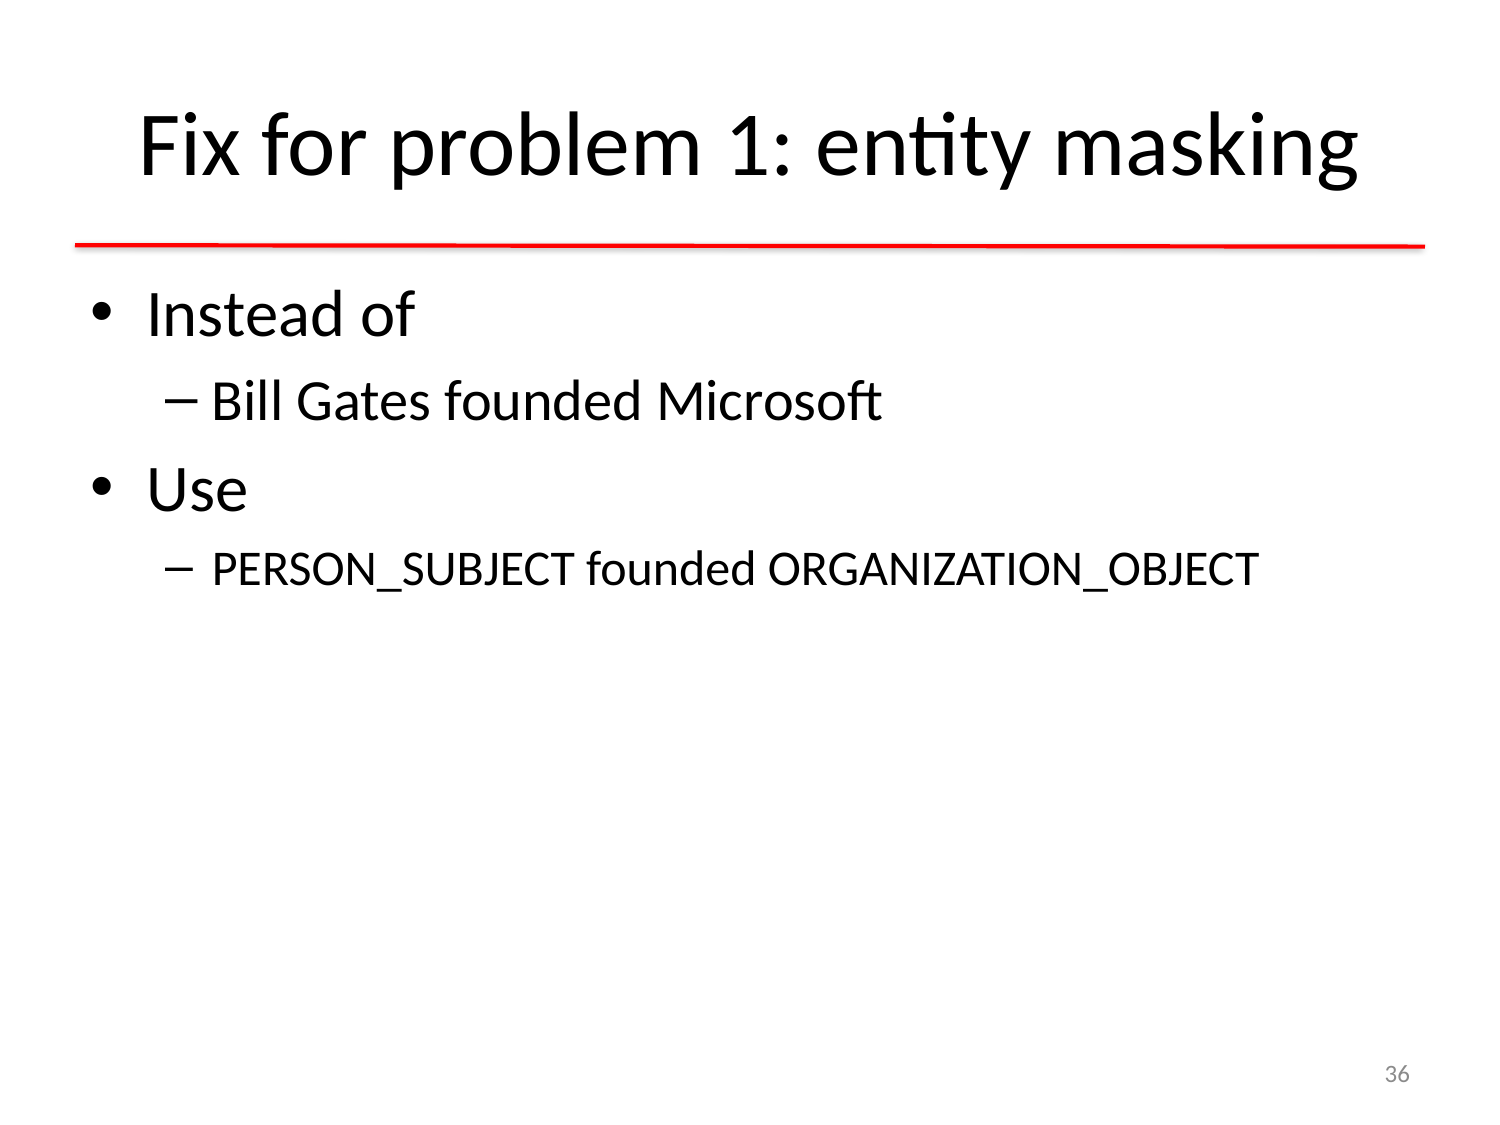

# Fix for problem 1: entity masking
Instead of
Bill Gates founded Microsoft
Use
PERSON_SUBJECT founded ORGANIZATION_OBJECT

36